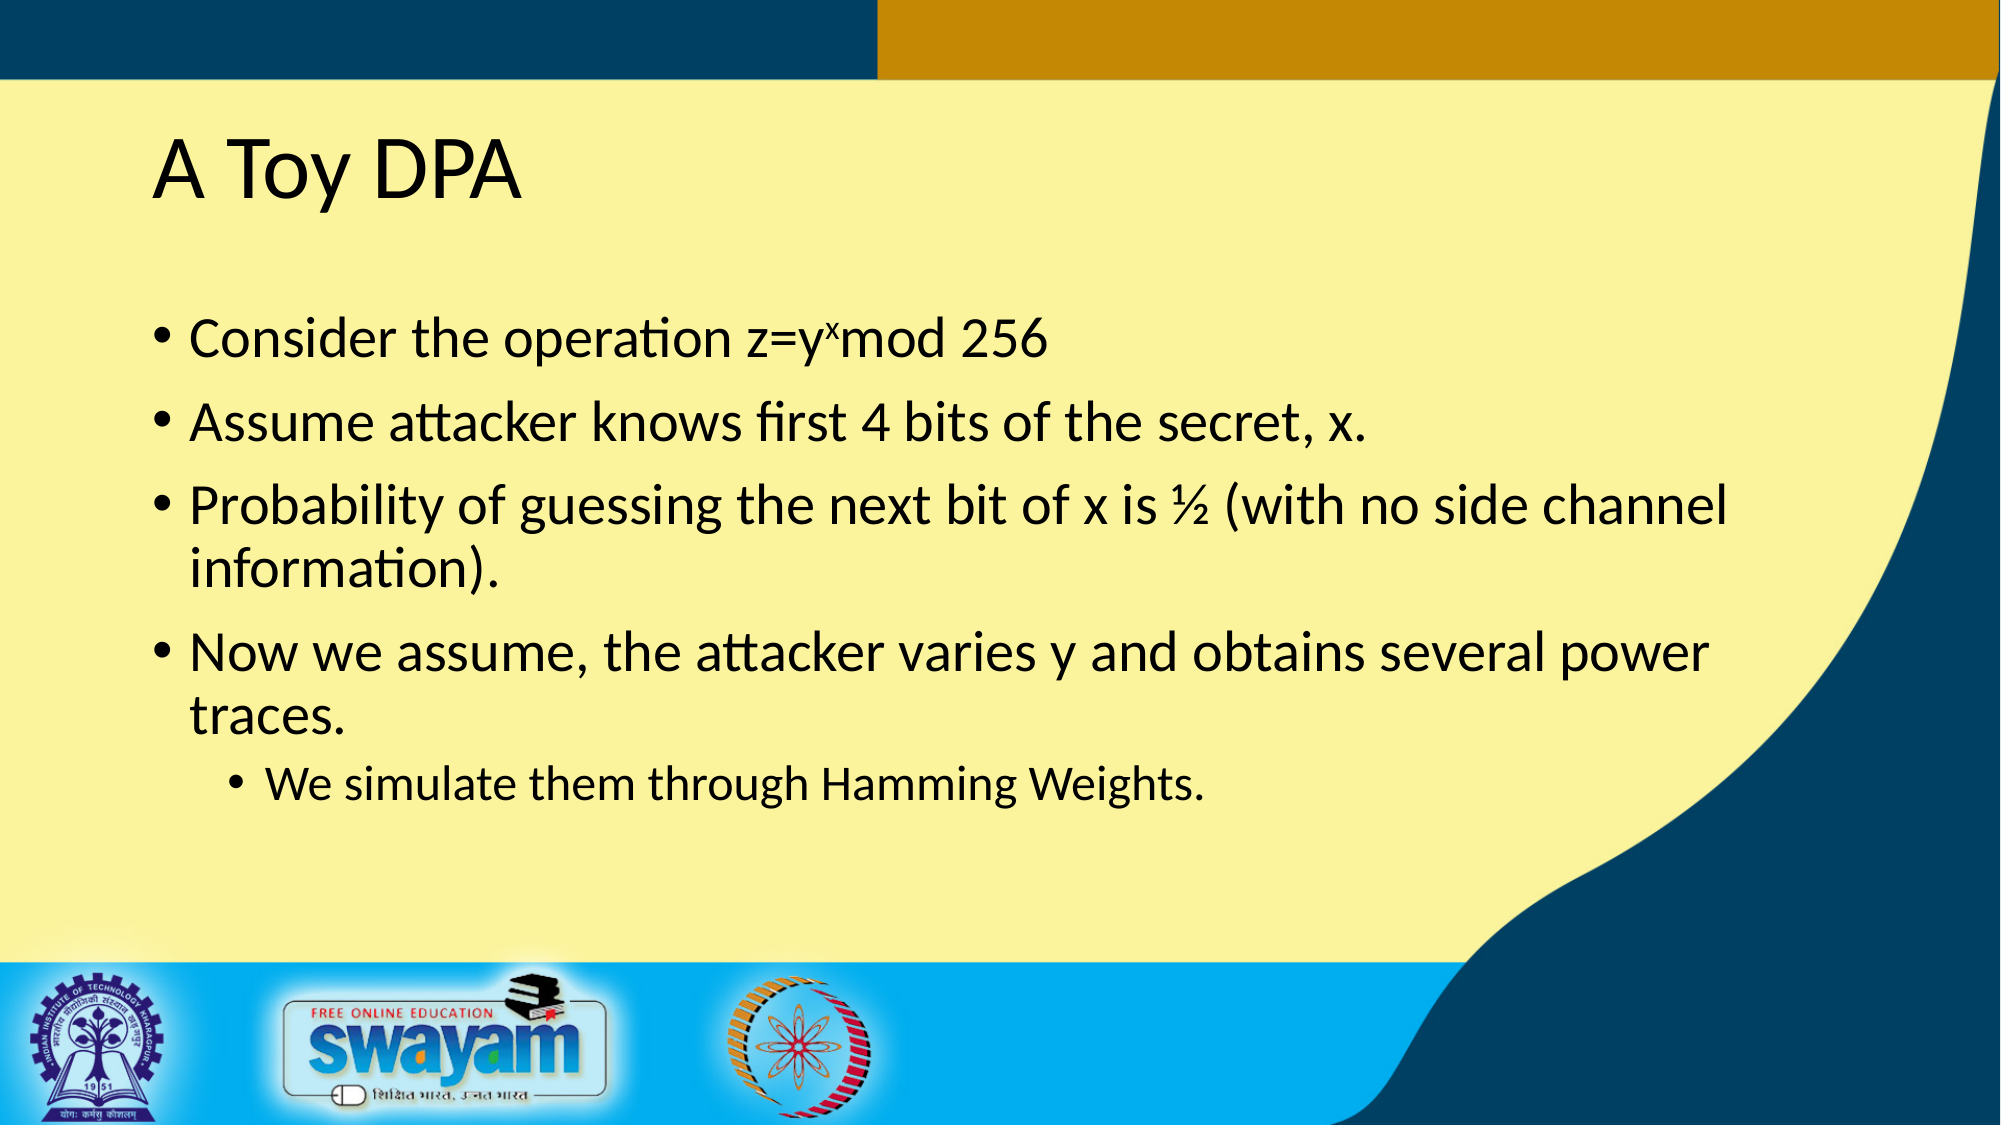

# A Toy DPA
Consider the operation z=yxmod 256
Assume attacker knows first 4 bits of the secret, x.
Probability of guessing the next bit of x is ½ (with no side channel information).
Now we assume, the attacker varies y and obtains several power traces.
We simulate them through Hamming Weights.